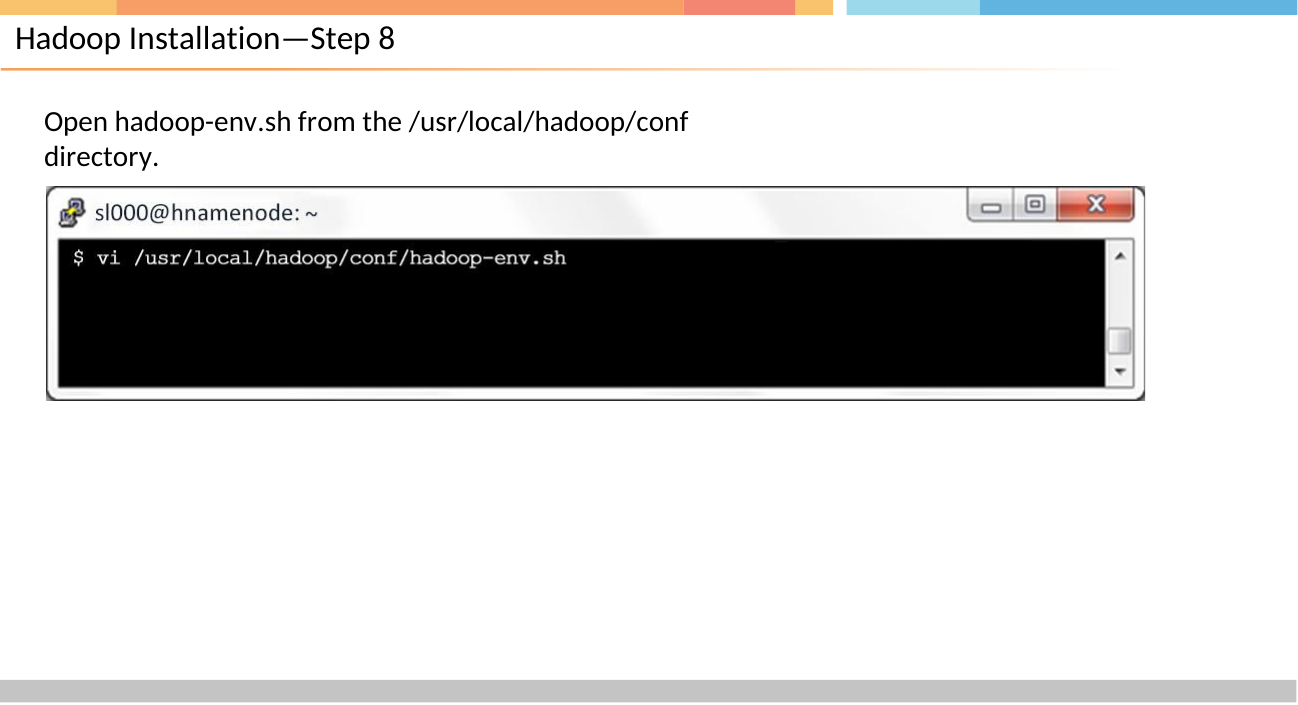

# Hadoop Installation—Step 8

Open hadoop-env.sh from the /usr/local/hadoop/conf directory.